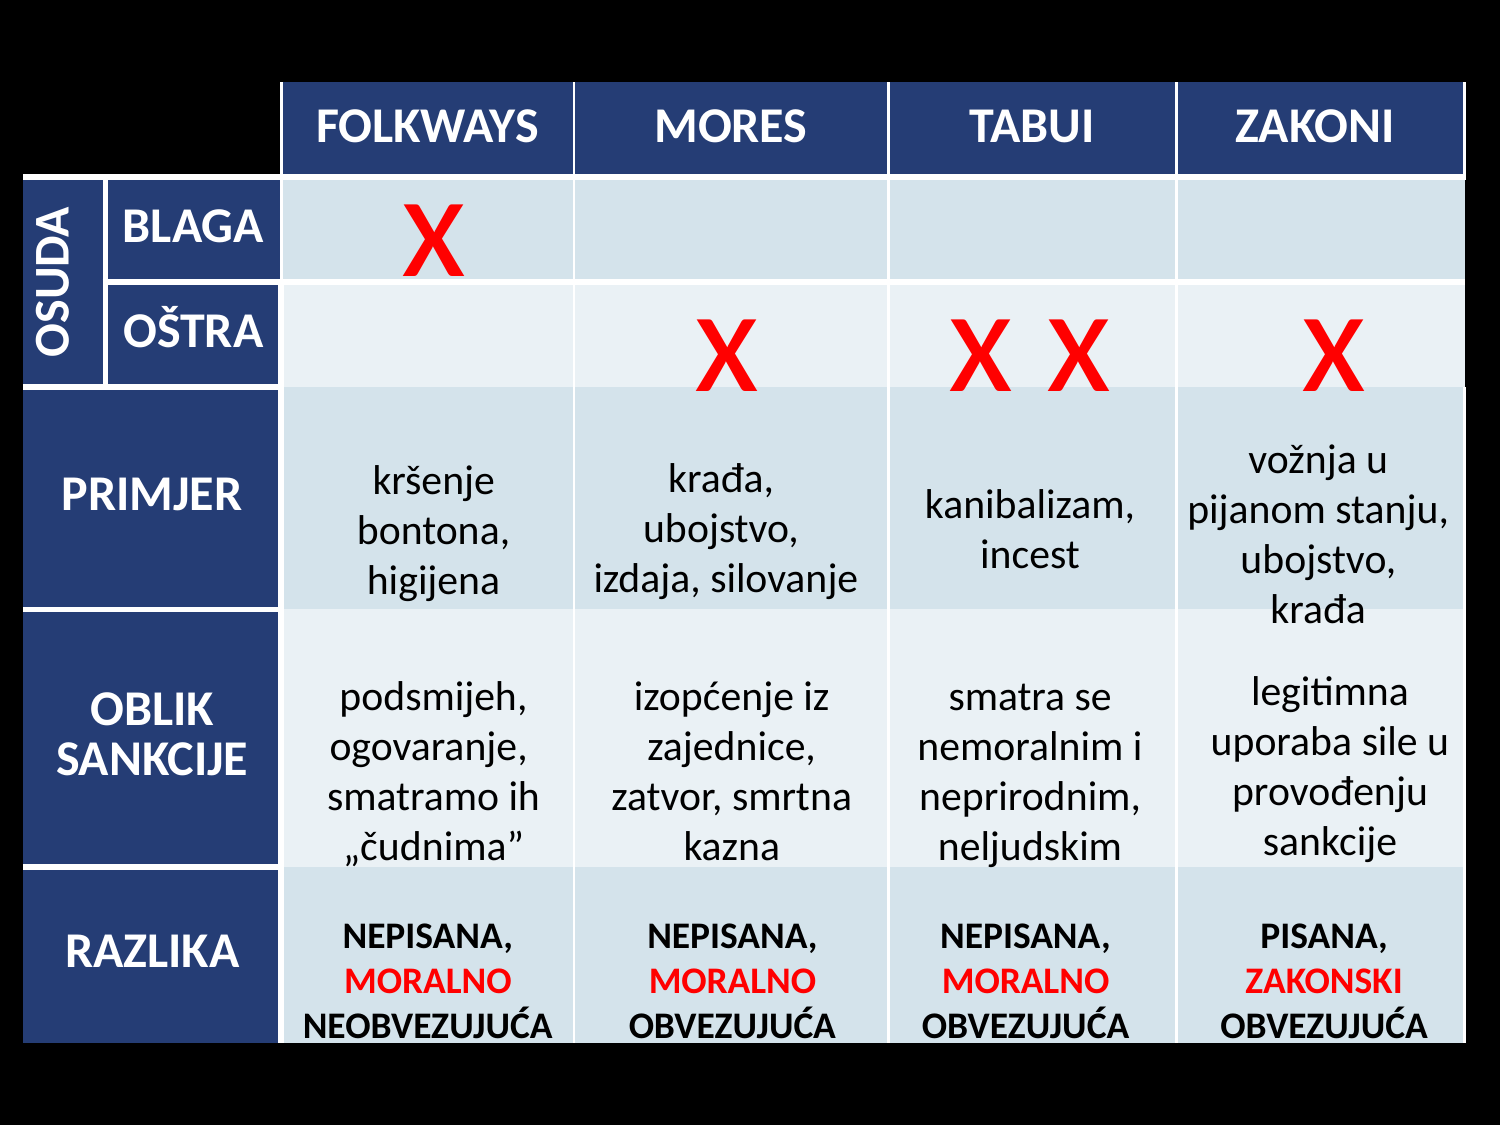

|  |  | FOLKWAYS | MORES | TABUI | ZAKONI |
| --- | --- | --- | --- | --- | --- |
| OSUDA | BLAGA |  |  |  |  |
|  | OŠTRA |  |  |  |  |
| PRIMJER |  |  |  |  |  |
| OBLIK SANKCIJE |  |  |  |  |  |
| RAZLIKA |  |  |  |  |  |
x
kršenje bontona, higijena
podsmijeh, ogovaranje,  smatramo ih „čudnima”
x
krađa,
ubojstvo,
izdaja, silovanje
izopćenje iz zajednice, zatvor, smrtna kazna
x x
kanibalizam, incest
smatra se nemoralnim i neprirodnim, neljudskim
x
vožnja u pijanom stanju,
ubojstvo,
krađa
legitimna uporaba sile u provođenju sankcije
NEPISANA, MORALNO NEOBVEZUJUĆA
NEPISANA, MORALNO OBVEZUJUĆA
NEPISANA, MORALNO OBVEZUJUĆA
PISANA, ZAKONSKI
OBVEZUJUĆA